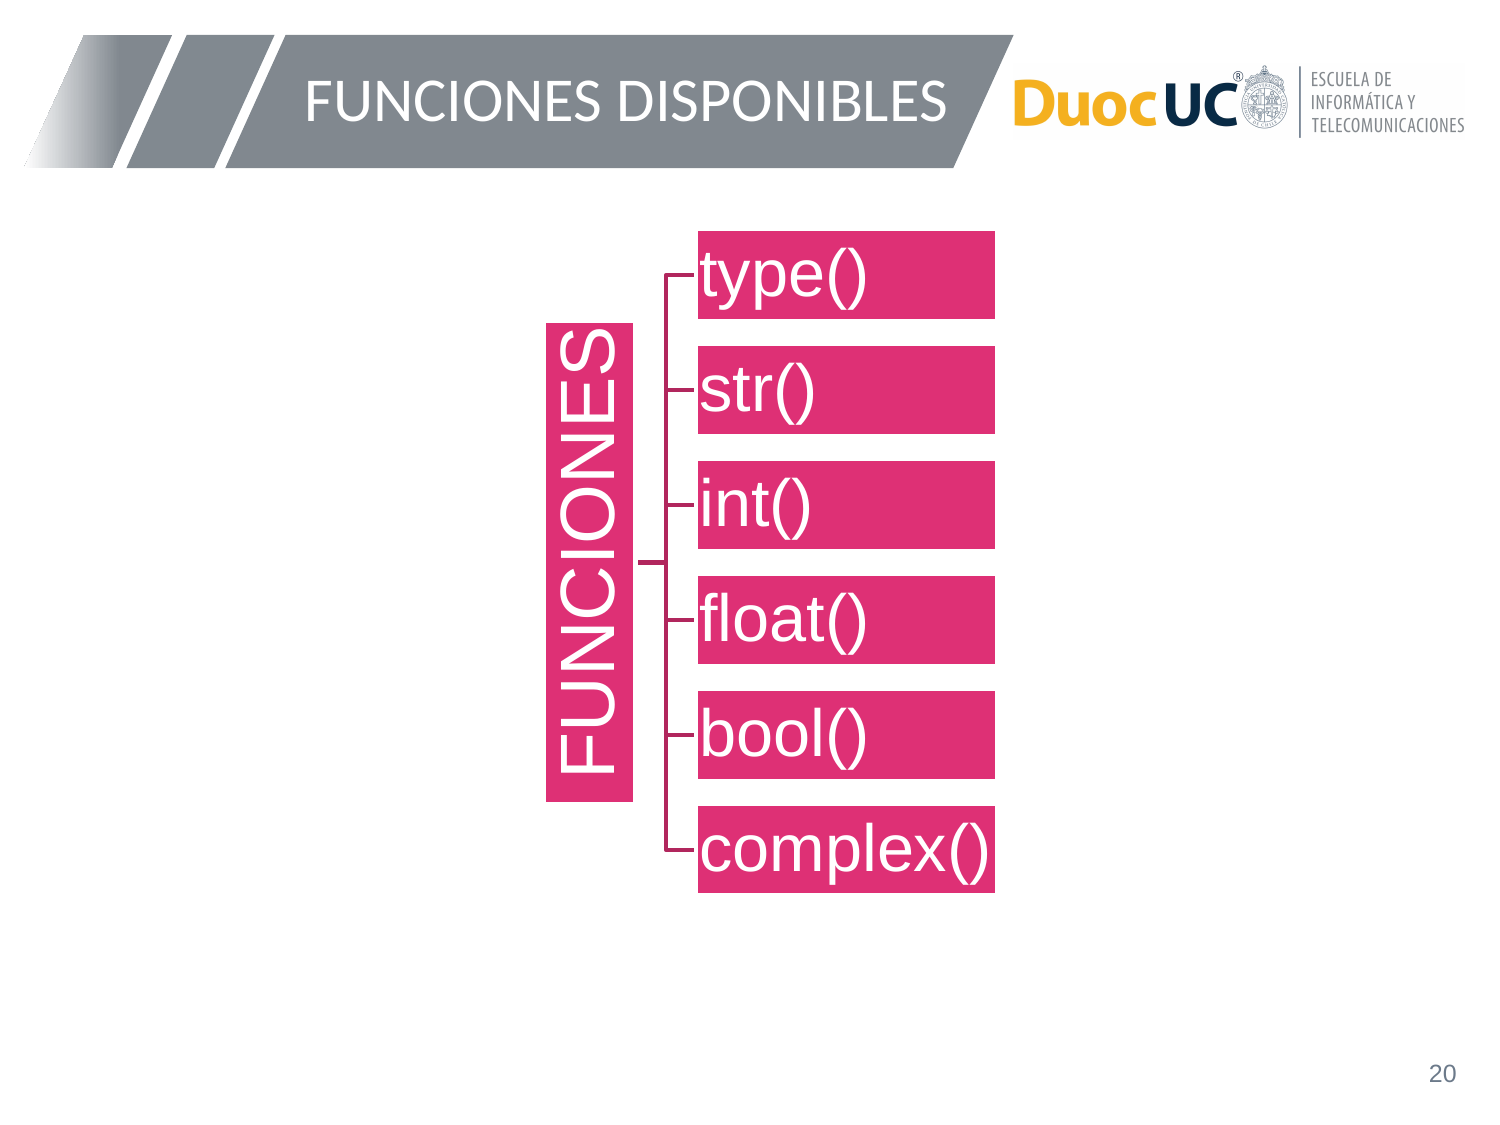

# FUNCIONES DISPONIBLES

 FUNCIONES
type()
str()
int()
float()
bool()
complex()